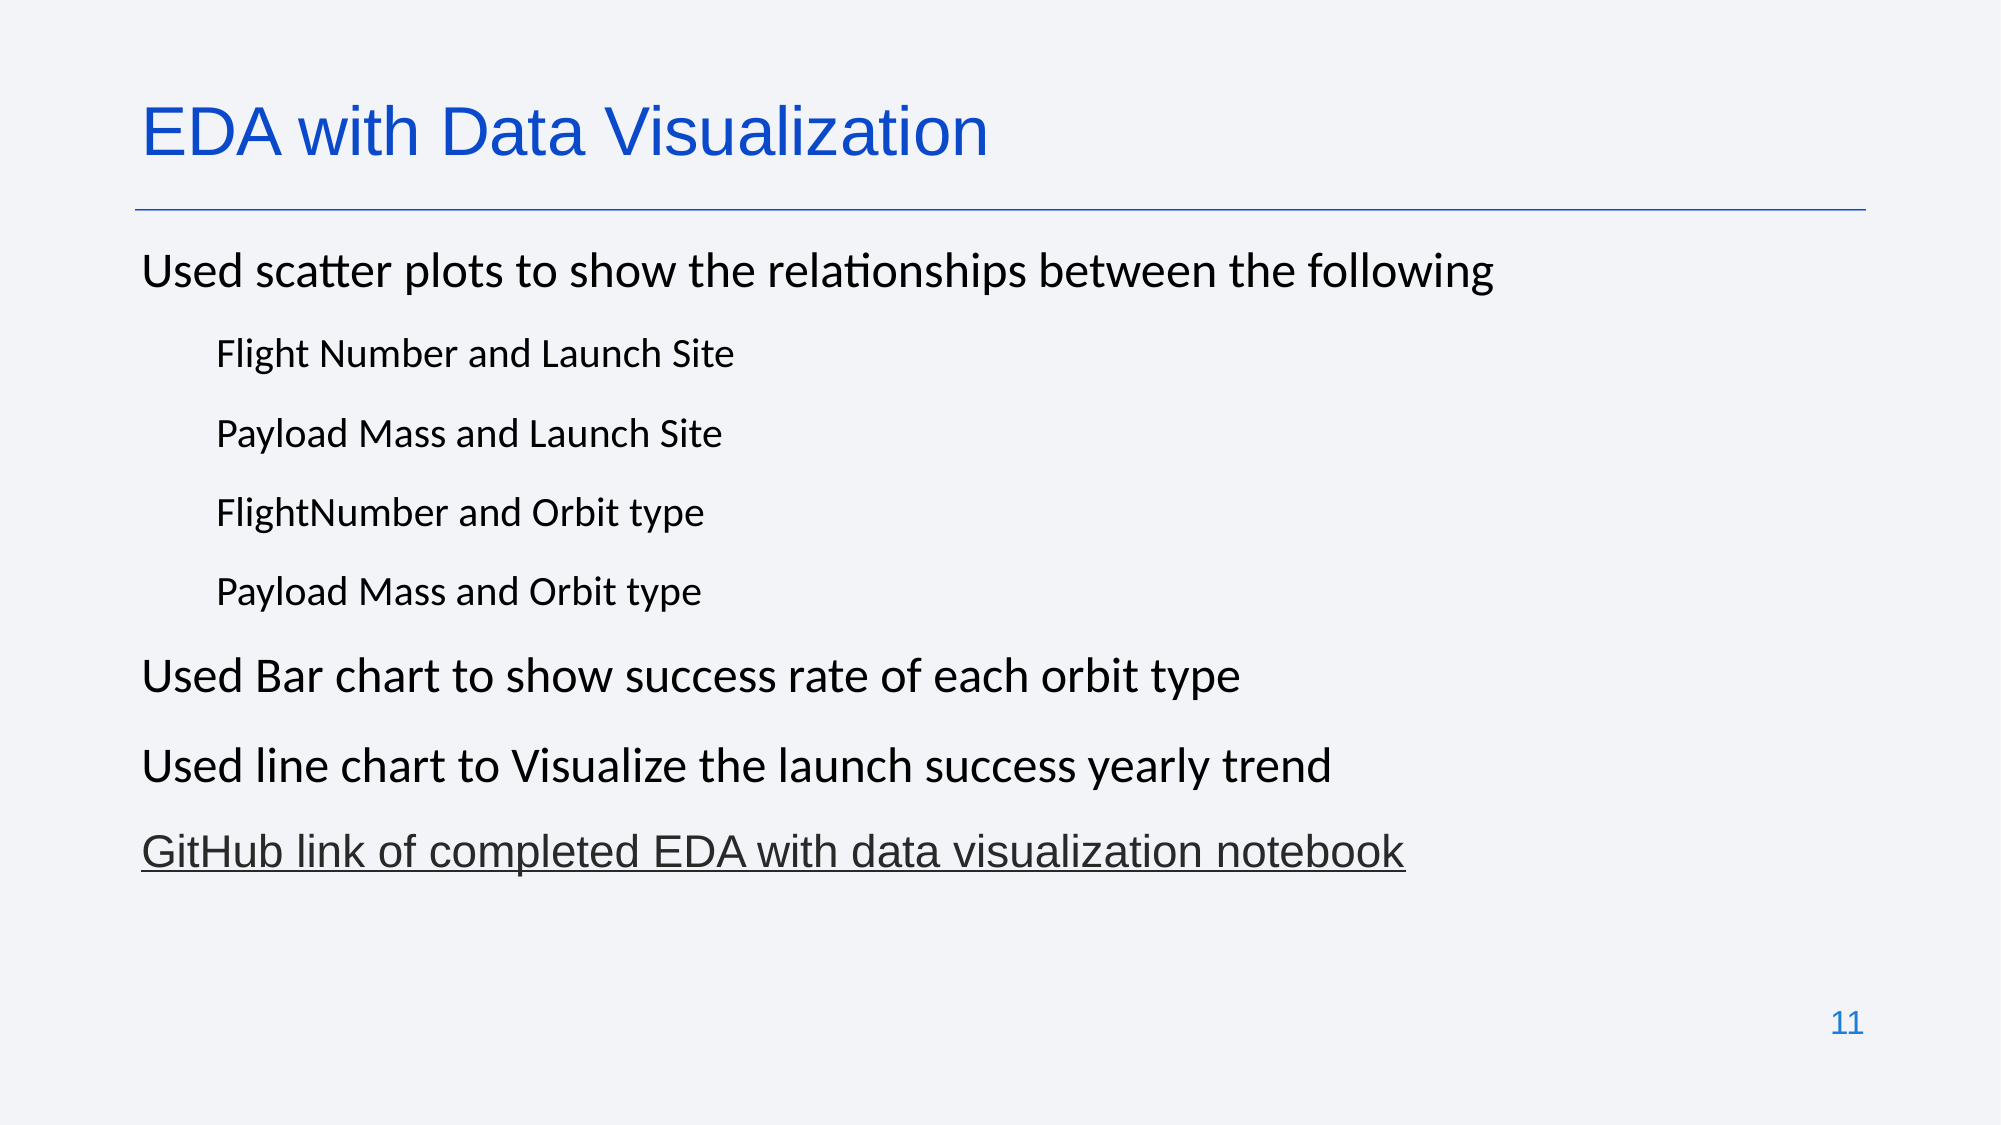

EDA with Data Visualization
Used scatter plots to show the relationships between the following
Flight Number and Launch Site
Payload Mass and Launch Site
FlightNumber and Orbit type
Payload Mass and Orbit type
Used Bar chart to show success rate of each orbit type
Used line chart to Visualize the launch success yearly trend
GitHub link of completed EDA with data visualization notebook
11